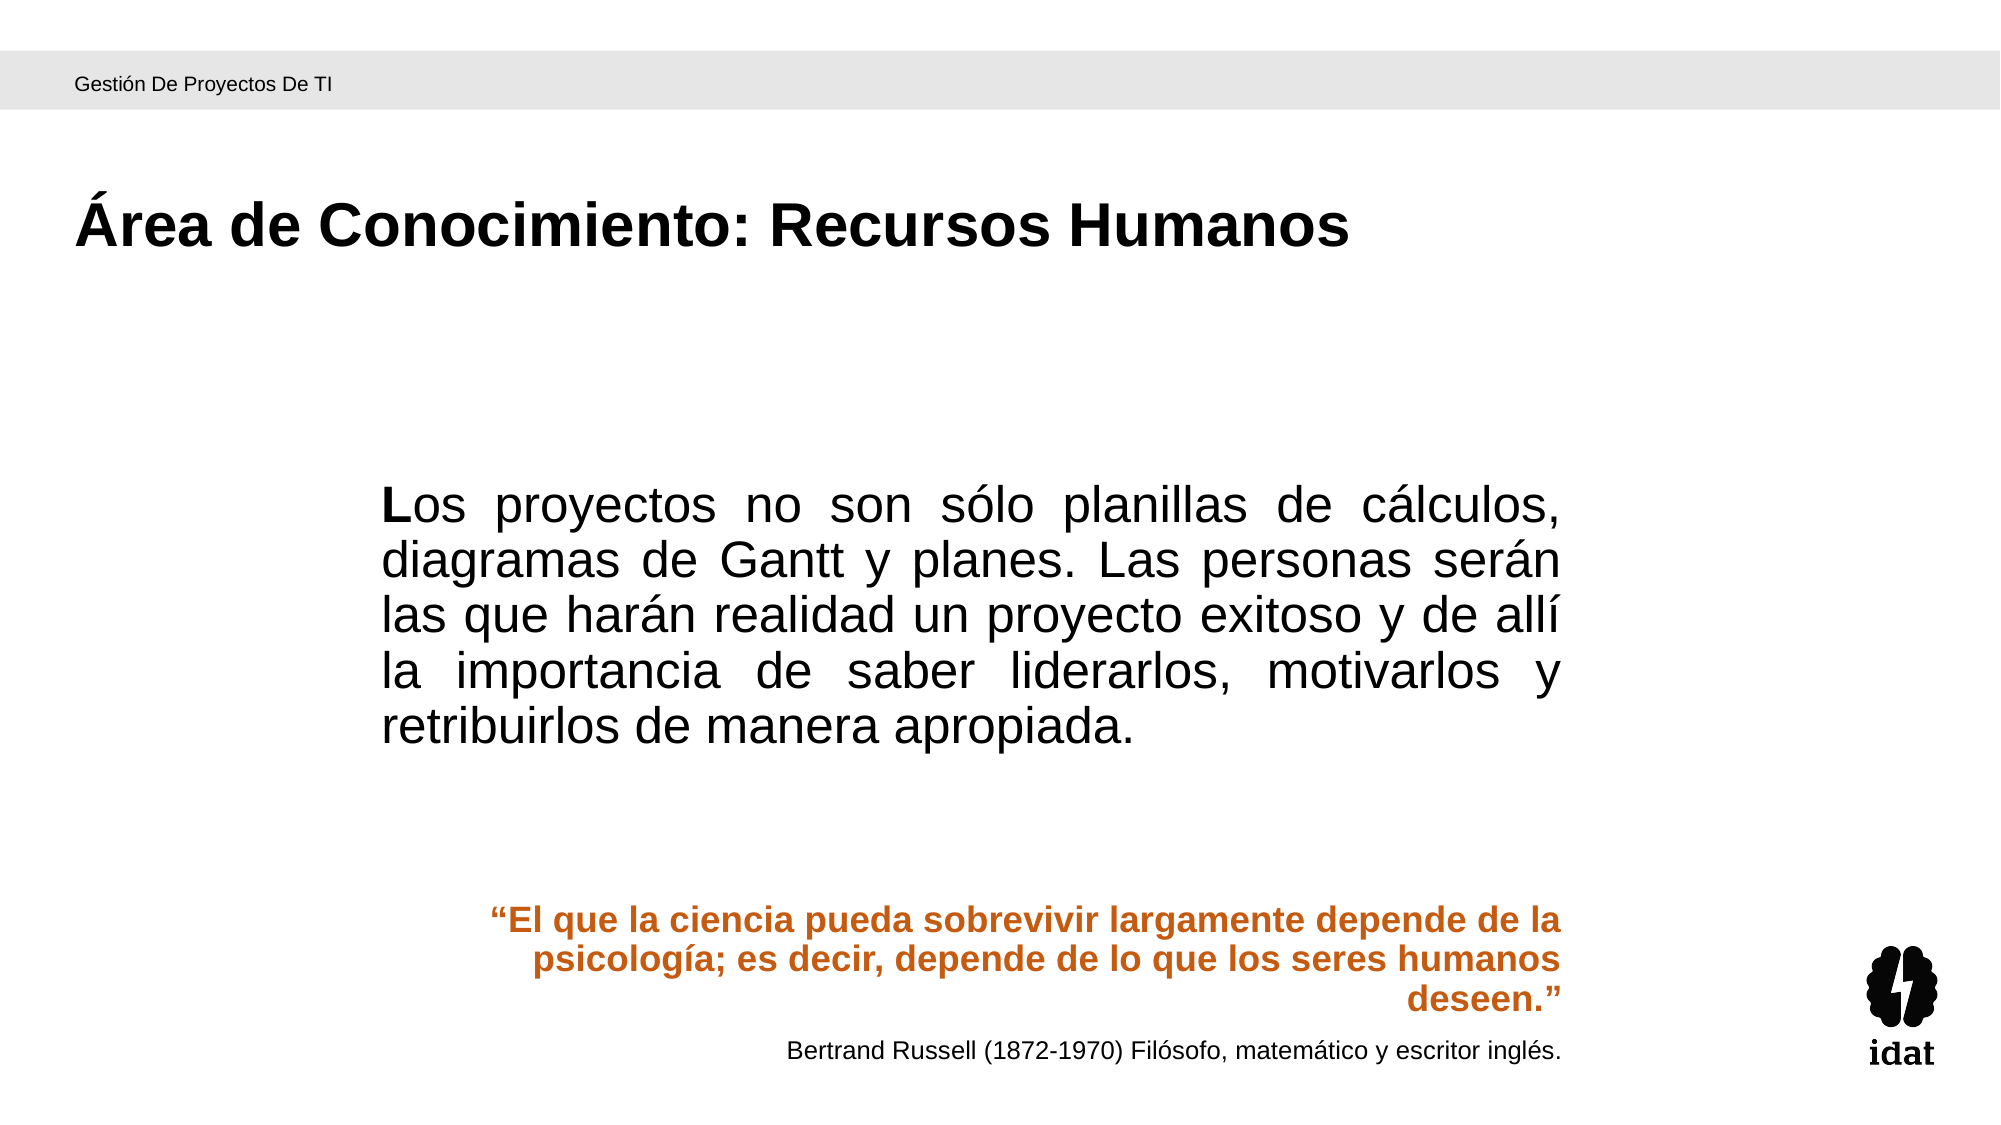

Gestión De Proyectos De TI
Área de Conocimiento: Recursos Humanos

	Los proyectos no son sólo planillas de cálculos, diagramas de Gantt y planes. Las personas serán las que harán realidad un proyecto exitoso y de allí la importancia de saber liderarlos, motivarlos y retribuirlos de manera apropiada.

“El que la ciencia pueda sobrevivir largamente depende de la psicología; es decir, depende de lo que los seres humanos deseen.”
 Bertrand Russell (1872-1970) Filósofo, matemático y escritor inglés.